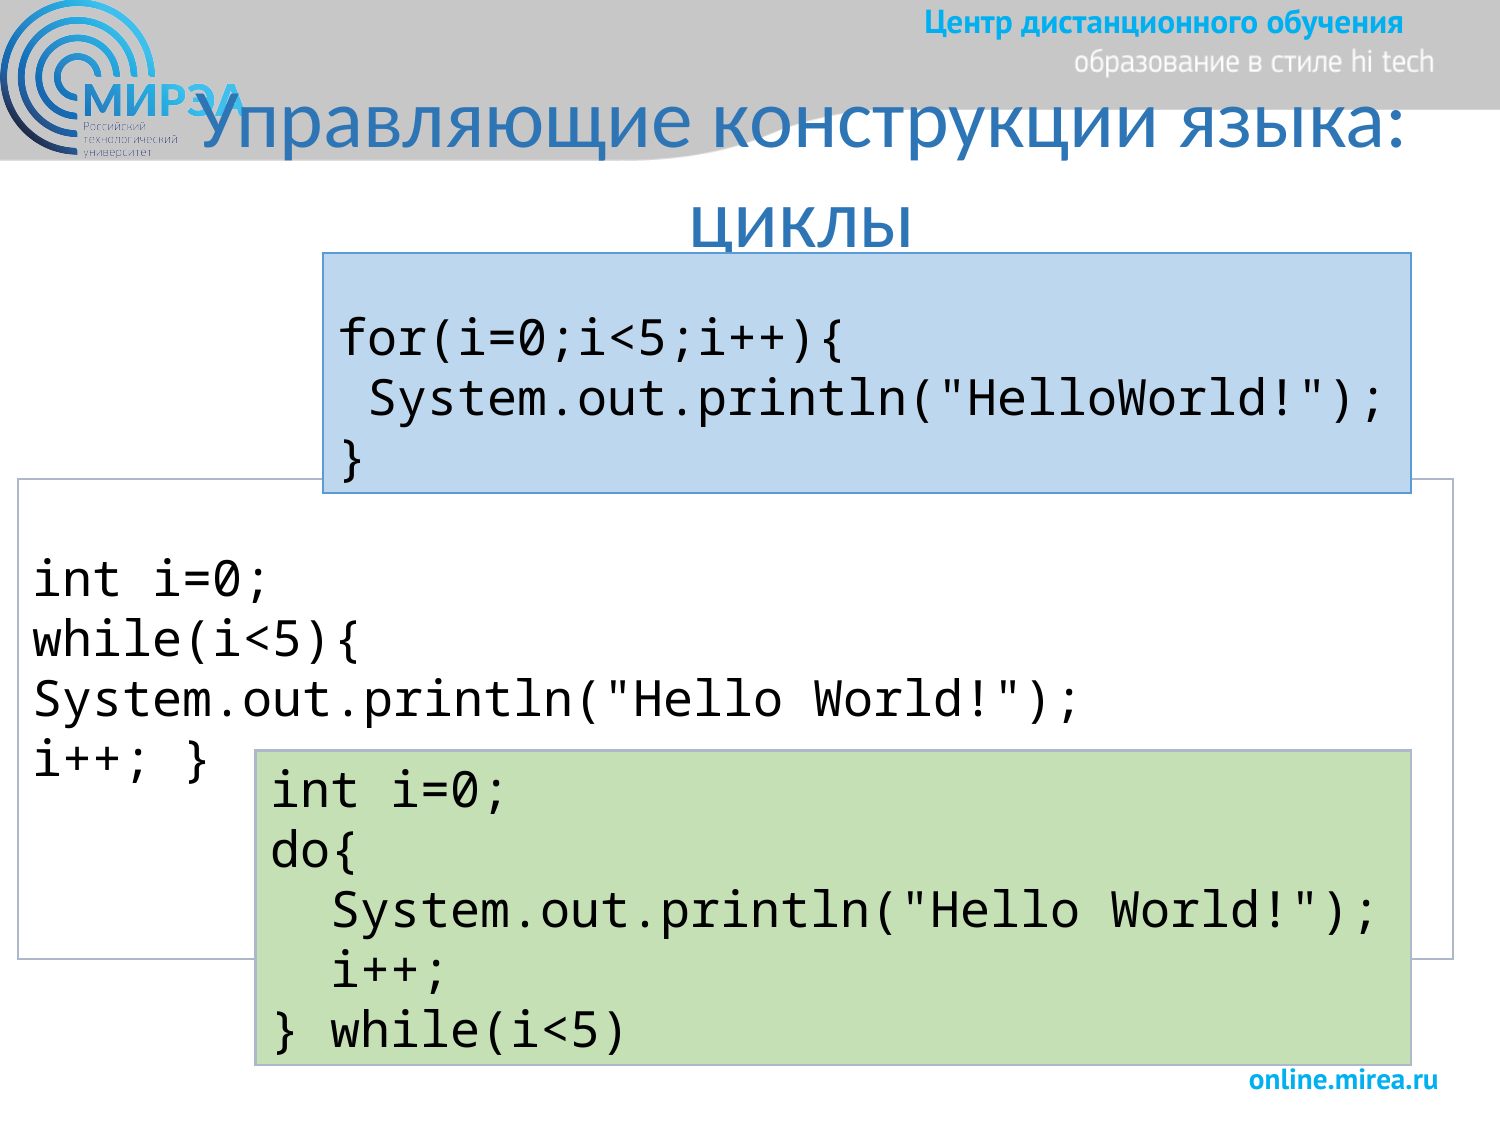

Управляющие конструкции языка: циклы
for(i=0;i<5;i++){
 System.out.println("HelloWorld!");
}
int i=0;
while(i<5){
System.out.println("Hello World!");
i++; }

int i=0;
do{
  System.out.println("Hello World!");
  i++;
} while(i<5)